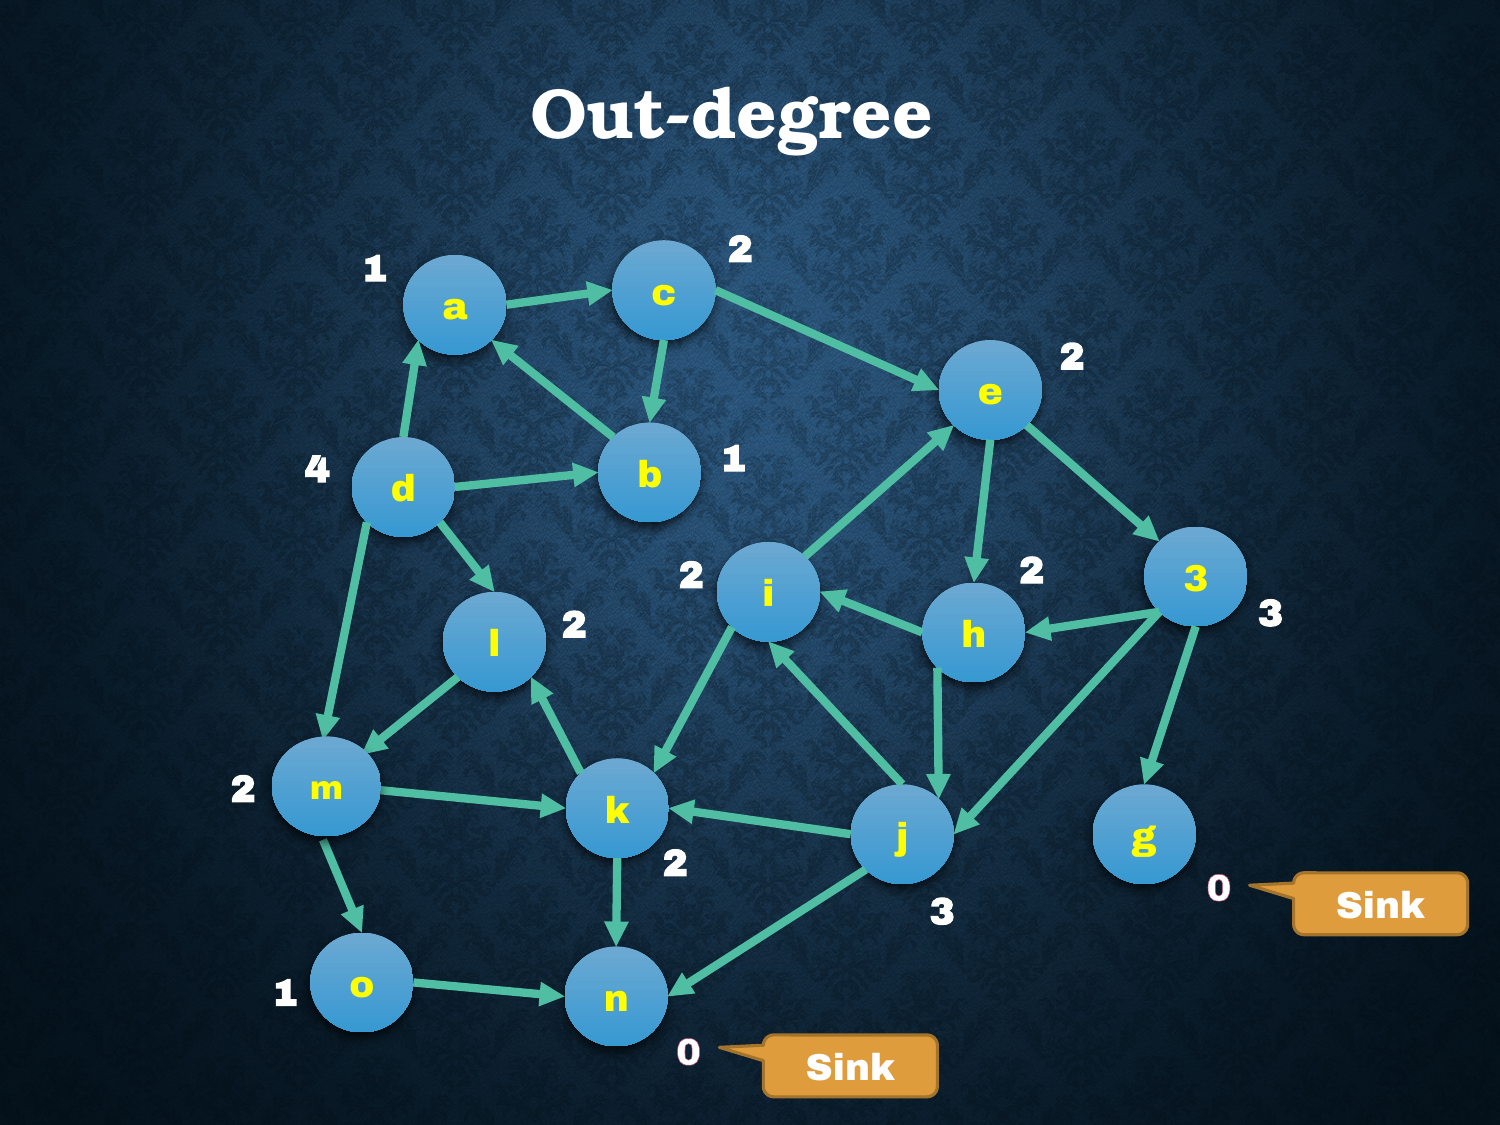

Out-degree
2
1
c
a
2
e
b
1
4
d
3
2
i
2
3
h
l
2
m
2
k
j
g
2
0
Sink
3
o
n
1
0
Sink